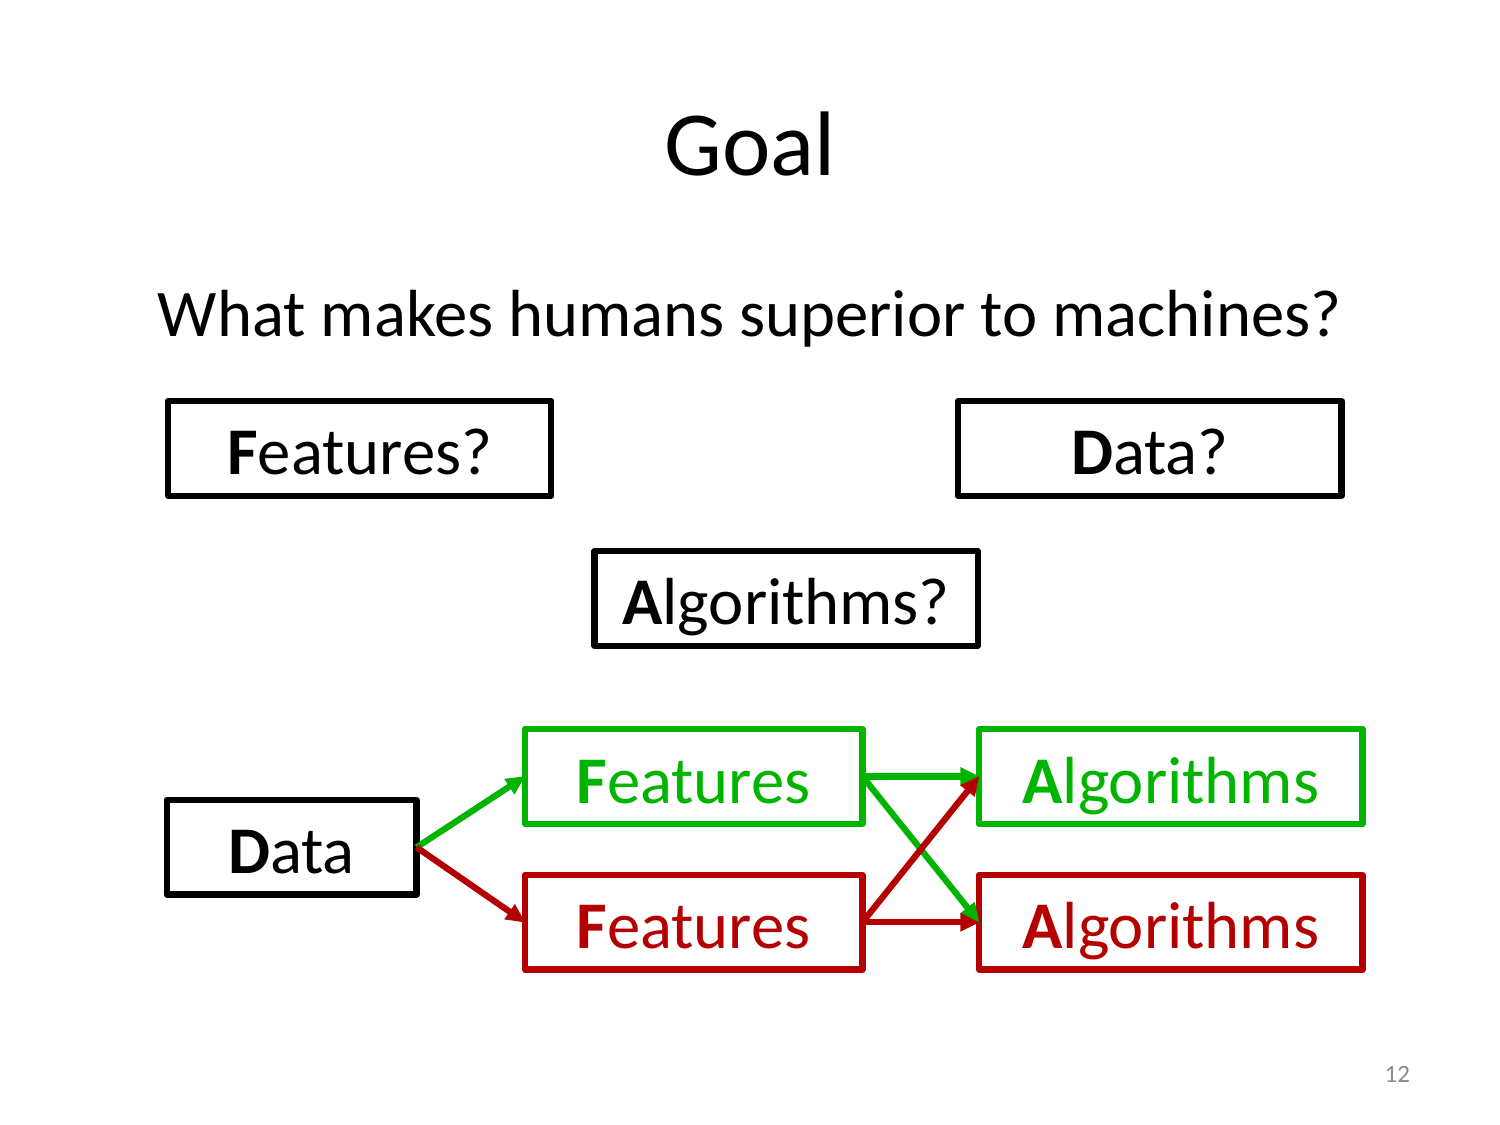

# Goal
What makes humans superior to machines?
Features?
Data?
Algorithms?
Features
Algorithms
Data
Features
Algorithms
12